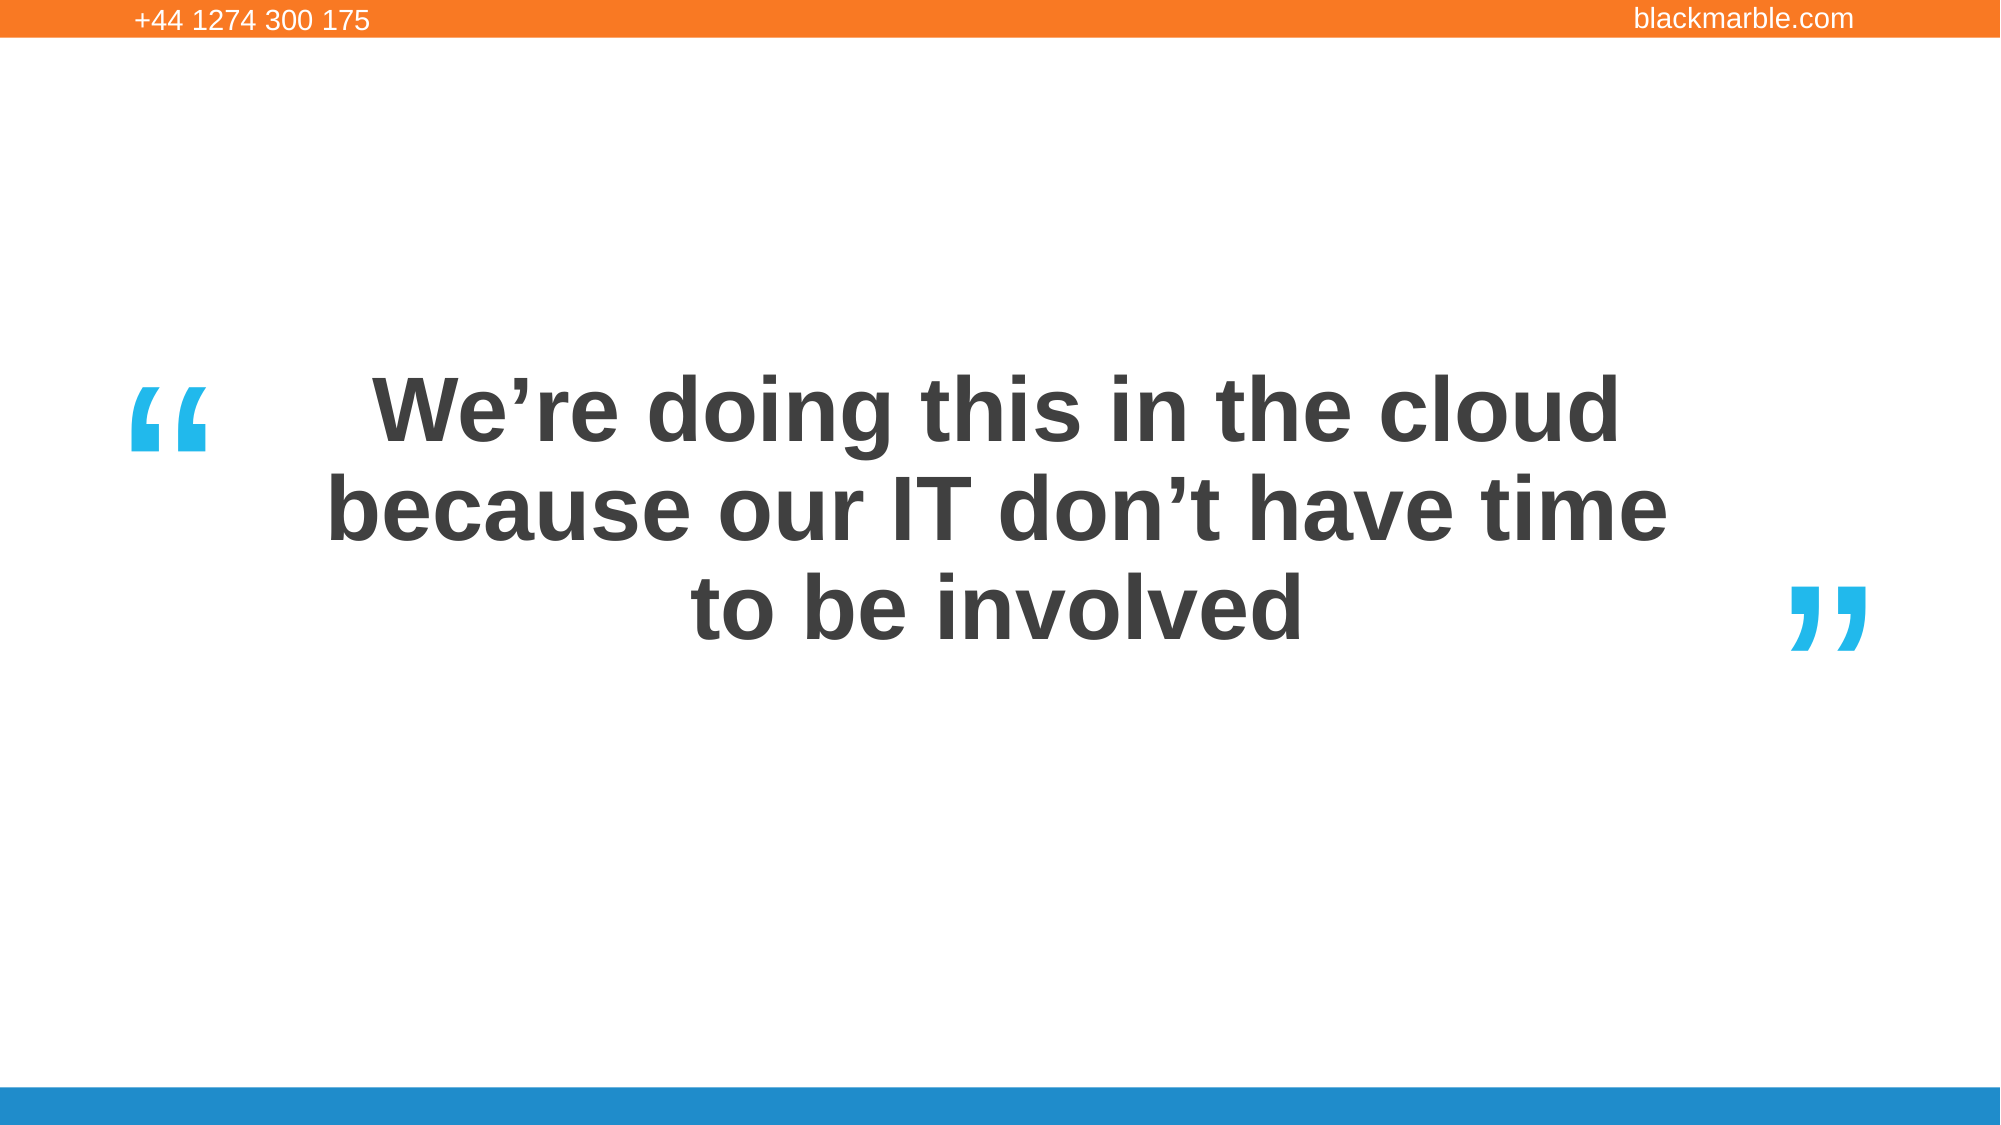

# We’re doing this in the cloud because our IT don’t have time to be involved